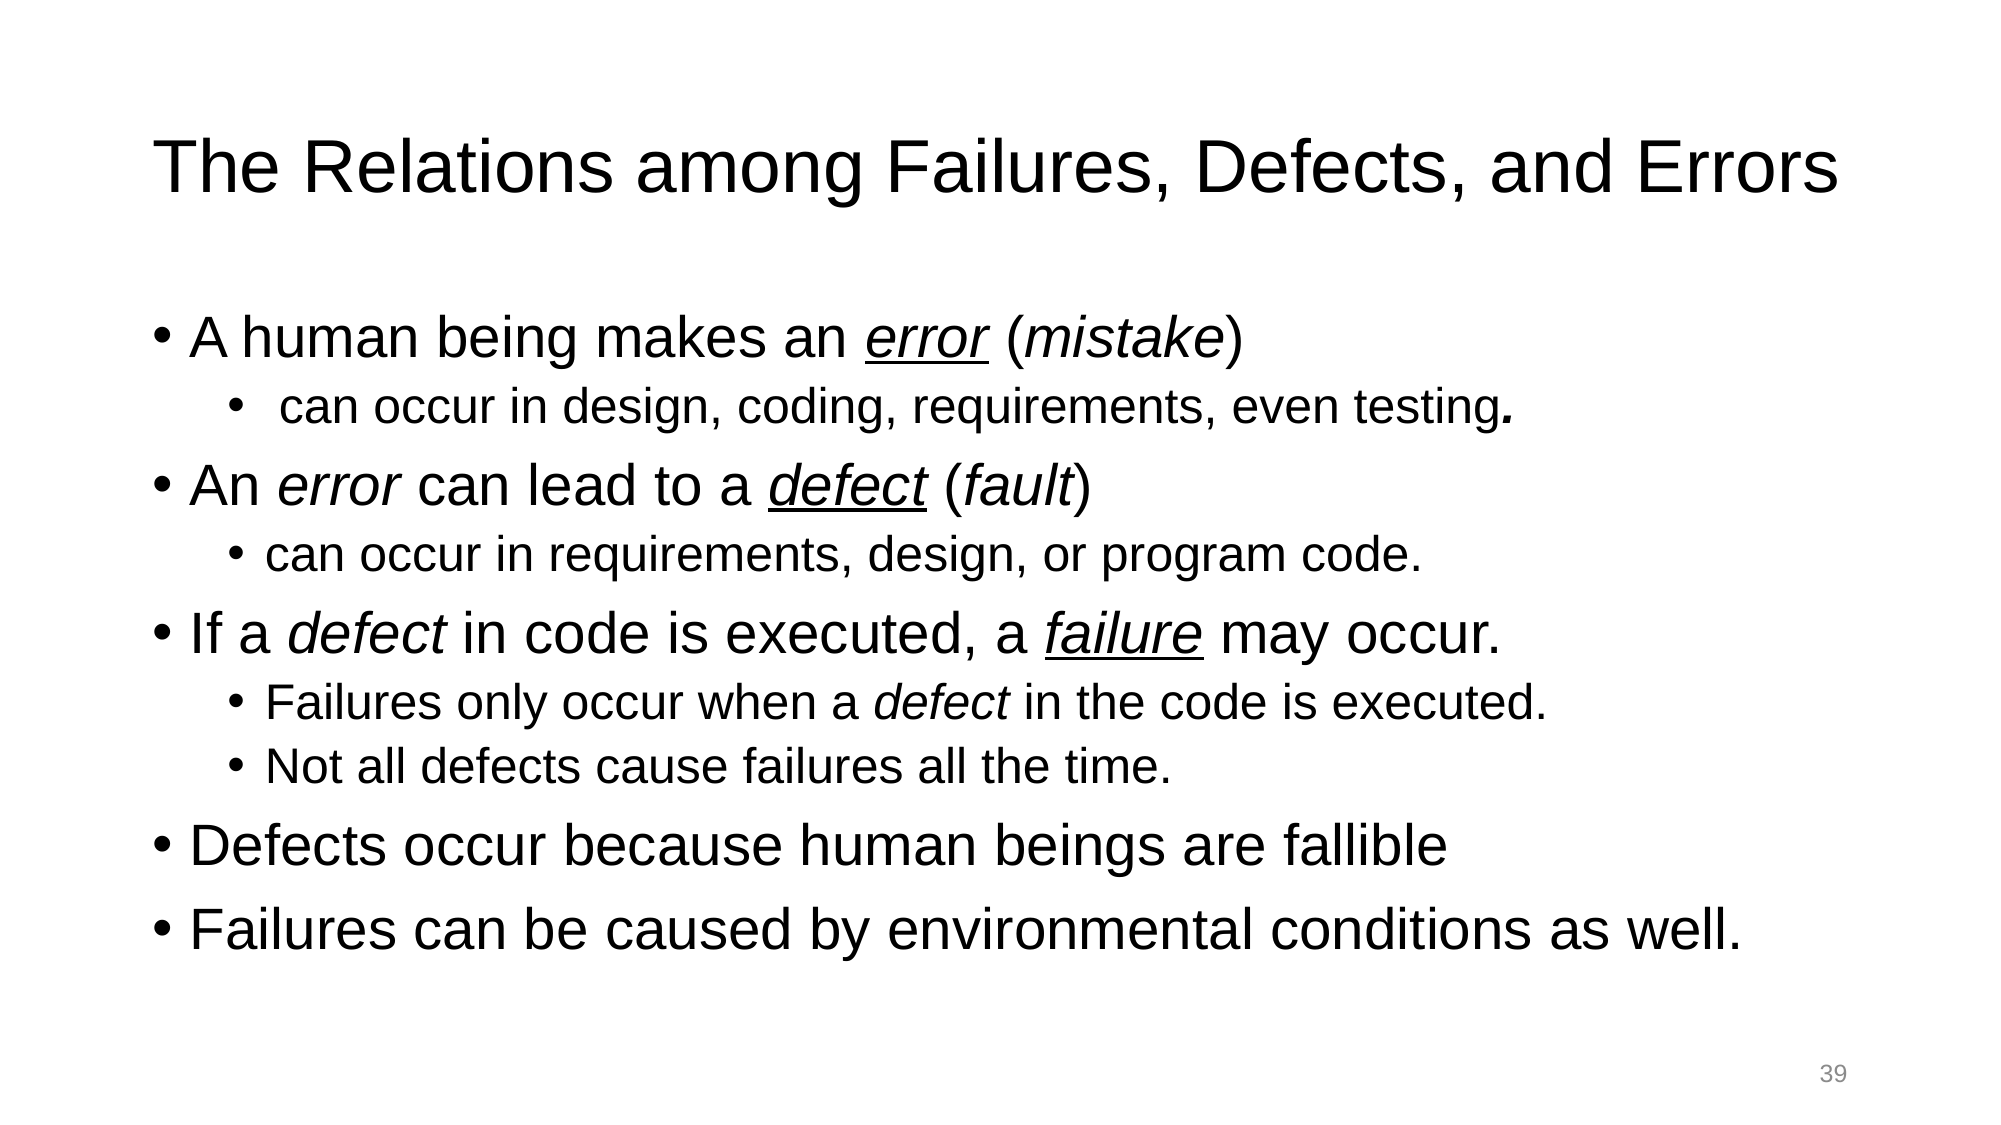

# The Relations among Failures, Defects, and Errors
A human being makes an error (mistake)
 can occur in design, coding, requirements, even testing.
An error can lead to a defect (fault)
can occur in requirements, design, or program code.
If a defect in code is executed, a failure may occur.
Failures only occur when a defect in the code is executed.
Not all defects cause failures all the time.
Defects occur because human beings are fallible
Failures can be caused by environmental conditions as well.
39